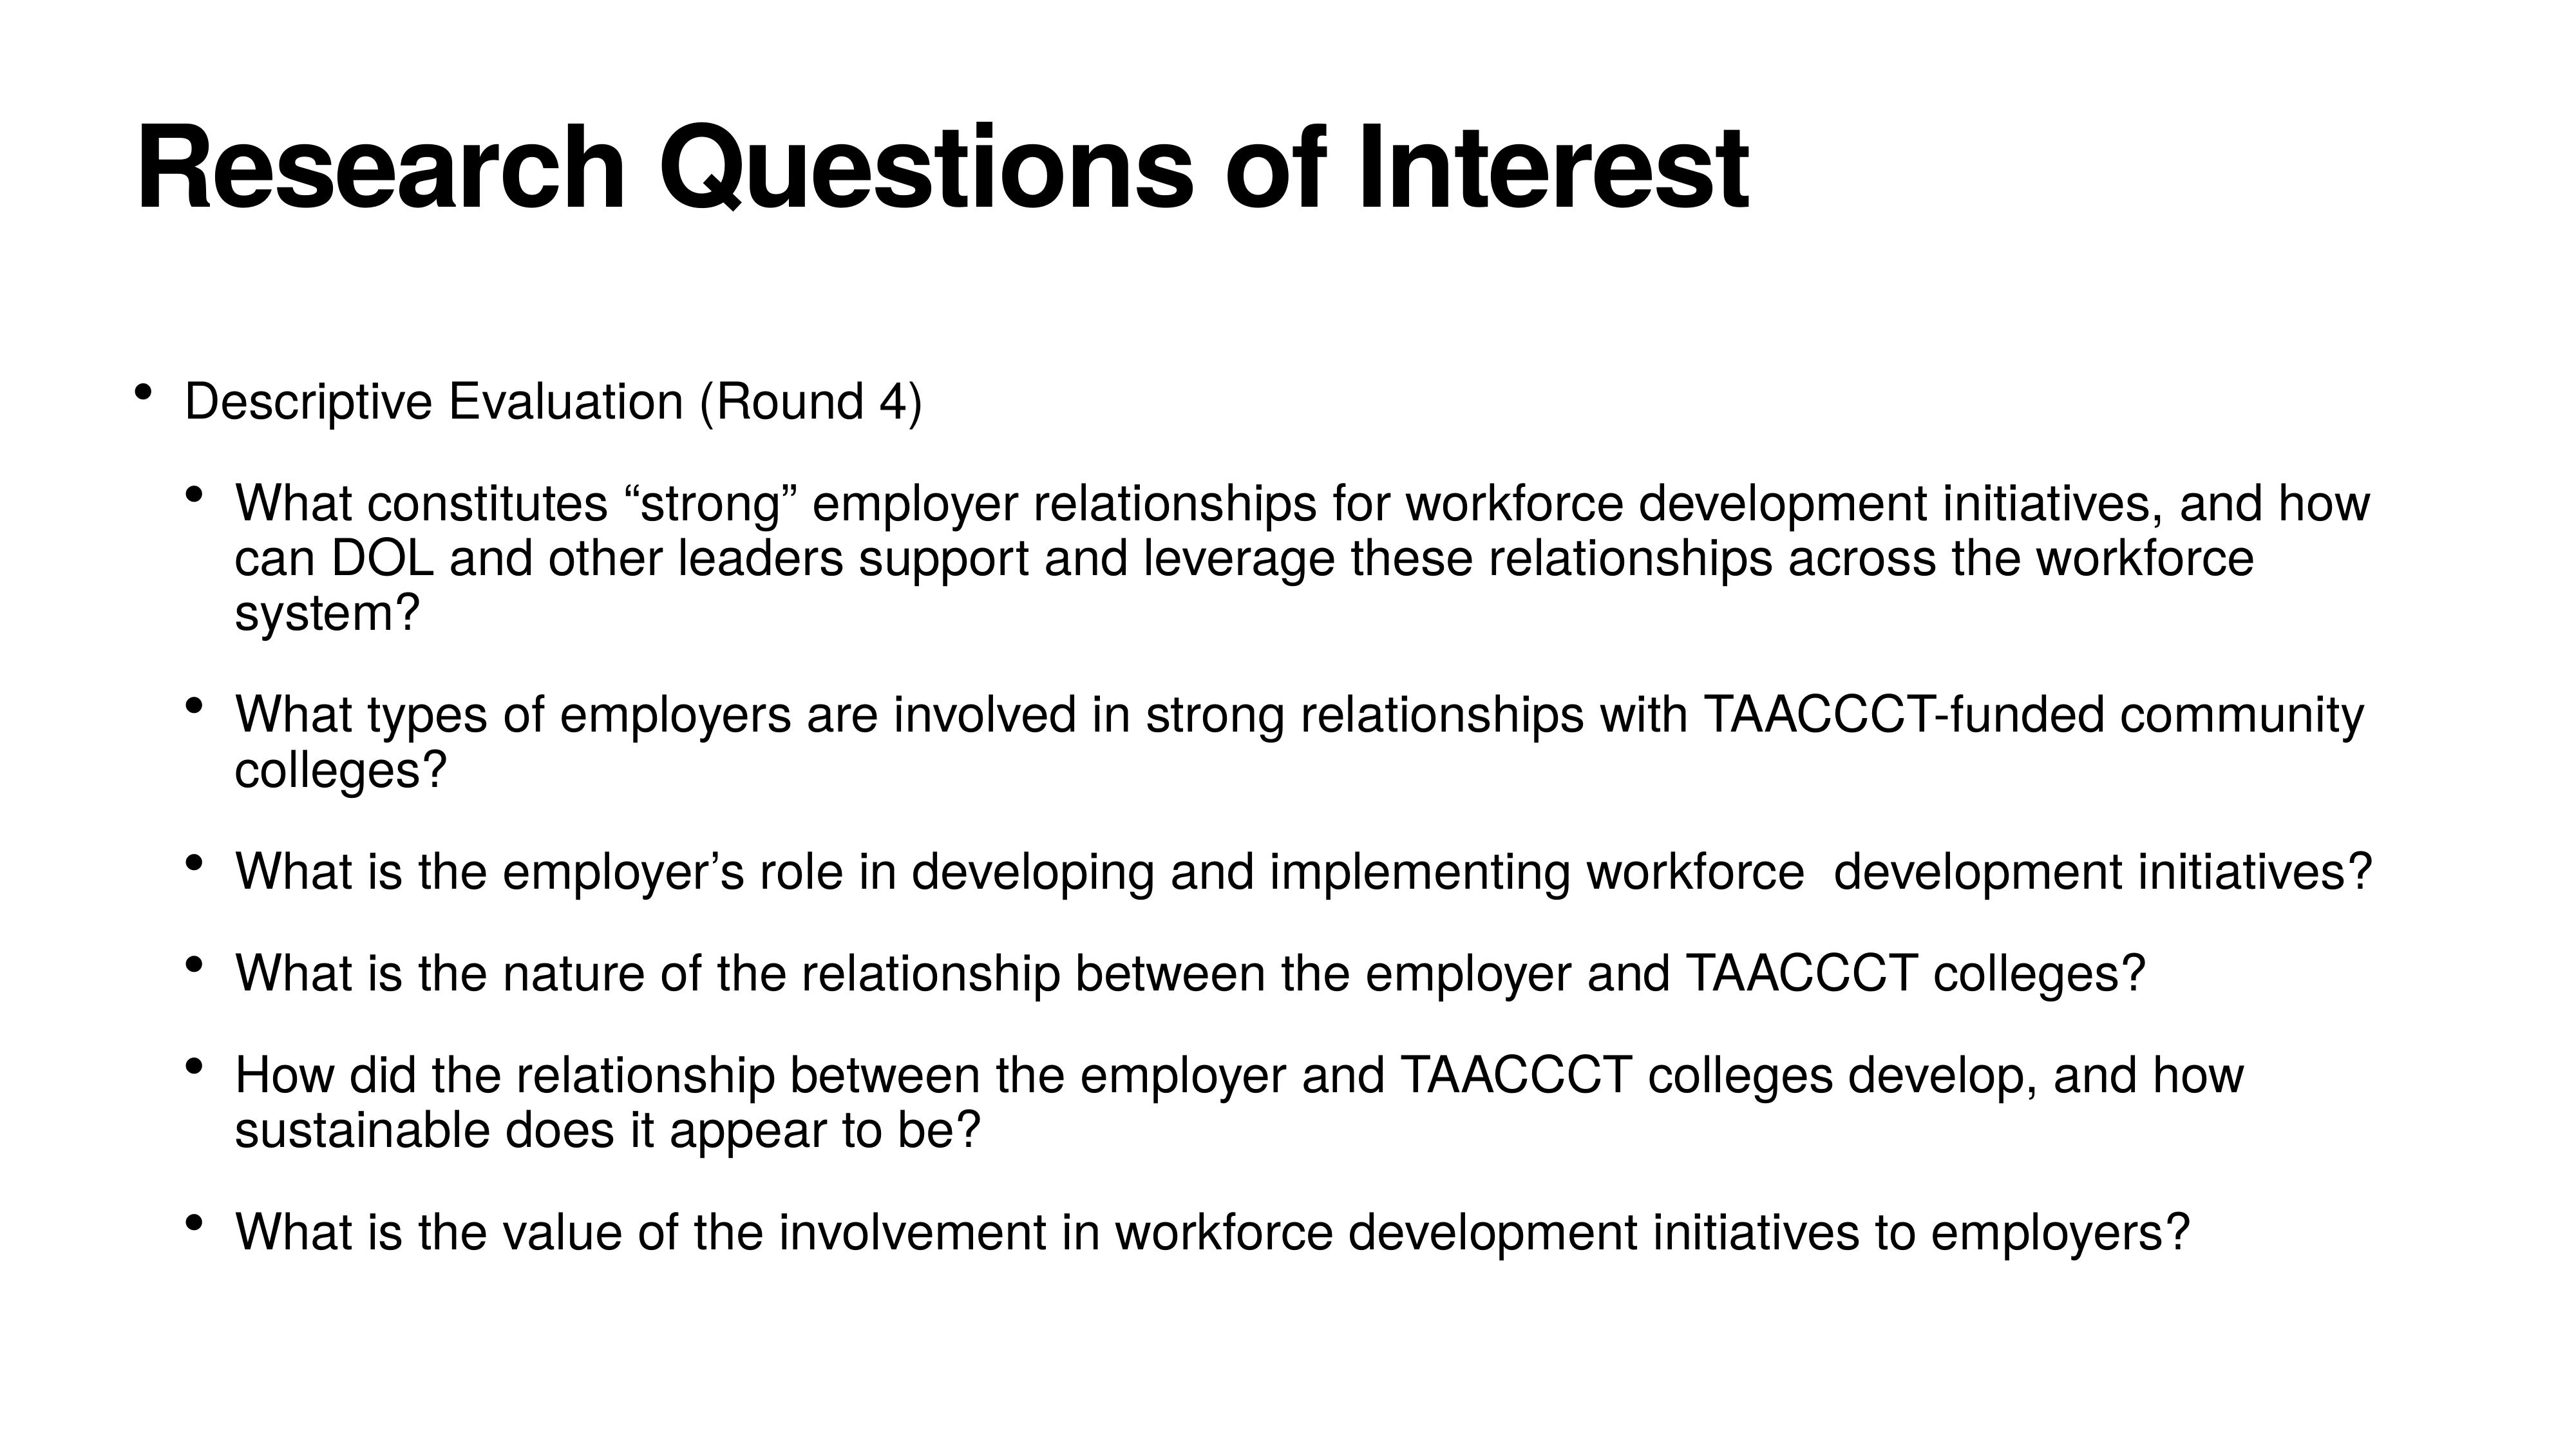

# Research Questions of Interest
Descriptive Evaluation (Round 4)
What constitutes “strong” employer relationships for workforce development initiatives, and how can DOL and other leaders support and leverage these relationships across the workforce system?
What types of employers are involved in strong relationships with TAACCCT-funded community colleges?
What is the employer’s role in developing and implementing workforce  development initiatives?
What is the nature of the relationship between the employer and TAACCCT colleges?
How did the relationship between the employer and TAACCCT colleges develop, and how sustainable does it appear to be?
What is the value of the involvement in workforce development initiatives to employers?